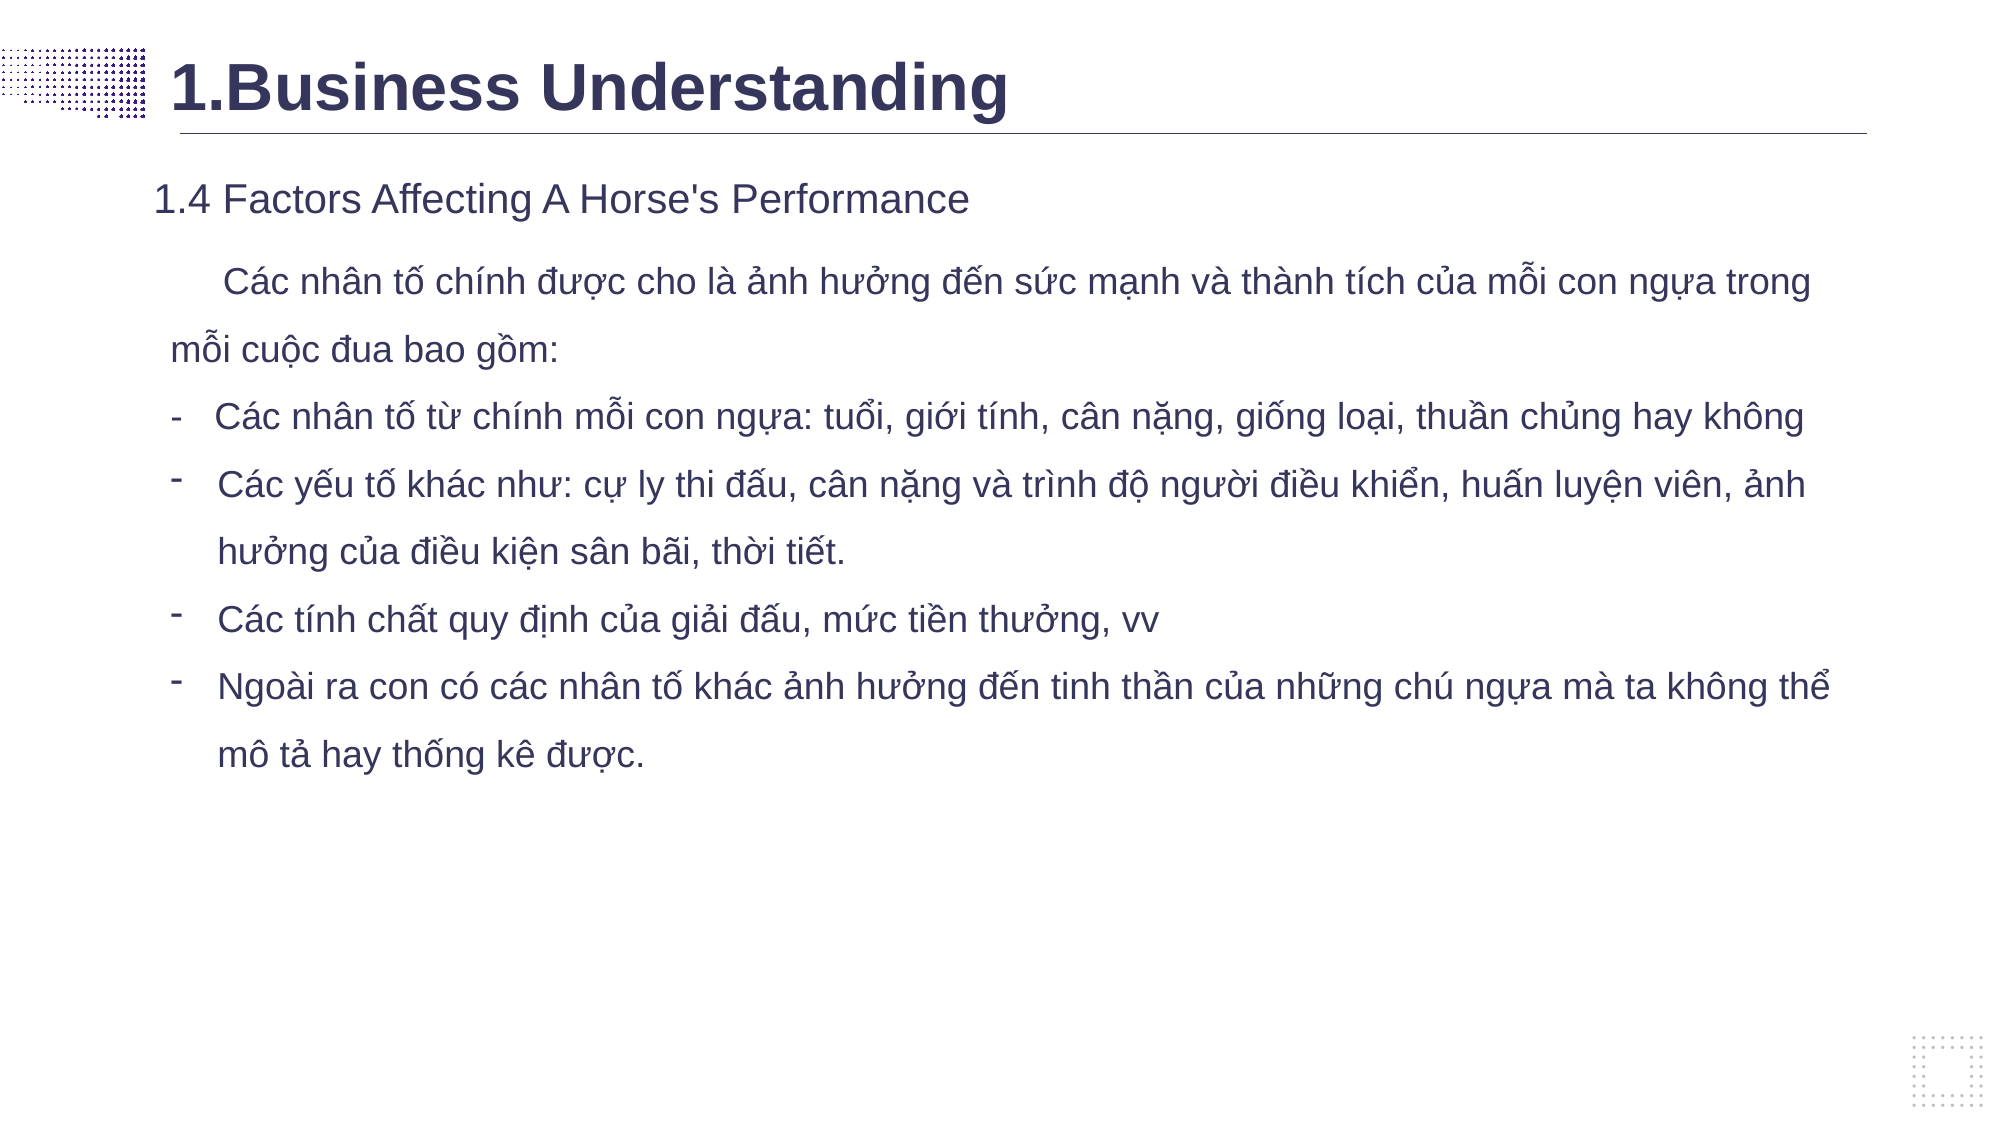

1.Business Understanding
1.4 Factors Affecting A Horse's Performance
     Các nhân tố chính được cho là ảnh hưởng đến sức mạnh và thành tích của mỗi con ngựa trong mỗi cuộc đua bao gồm:
-   Các nhân tố từ chính mỗi con ngựa: tuổi, giới tính, cân nặng, giống loại, thuần chủng hay không
Các yếu tố khác như: cự ly thi đấu, cân nặng và trình độ người điều khiển, huấn luyện viên, ảnh hưởng của điều kiện sân bãi, thời tiết.
Các tính chất quy định của giải đấu, mức tiền thưởng, vv
Ngoài ra con có các nhân tố khác ảnh hưởng đến tinh thần của những chú ngựa mà ta không thể mô tả hay thống kê được.
- Davos 2016